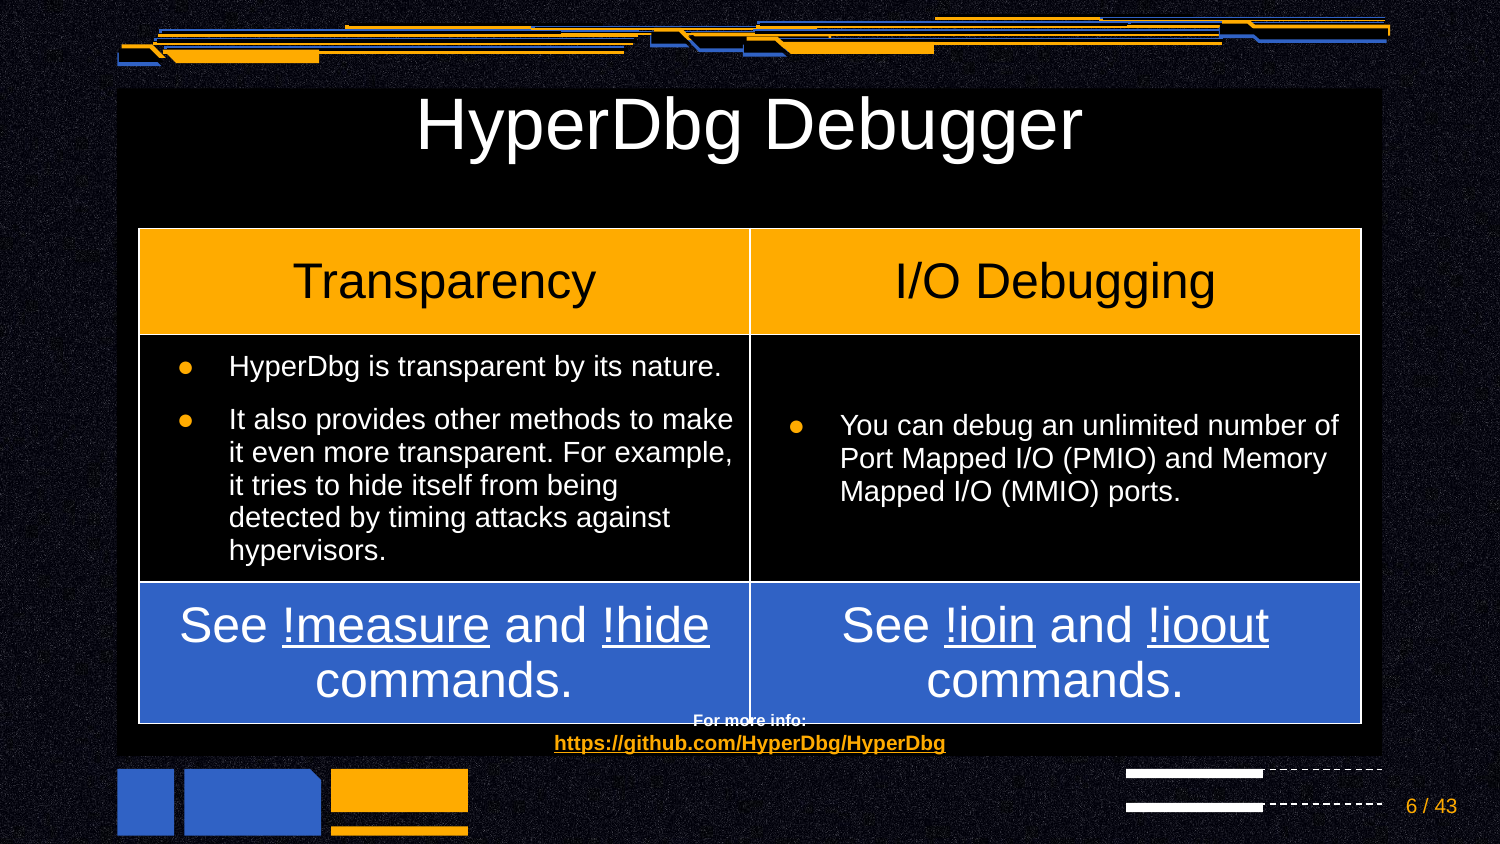

# HyperDbg Debugger
| Transparency | I/O Debugging |
| --- | --- |
| HyperDbg is transparent by its nature. It also provides other methods to make it even more transparent. For example, it tries to hide itself from being detected by timing attacks against hypervisors. | You can debug an unlimited number of Port Mapped I/O (PMIO) and Memory Mapped I/O (MMIO) ports. |
| See !measure and !hide commands. | See !ioin and !ioout commands. |
For more info:
https://github.com/HyperDbg/HyperDbg
6 / 43